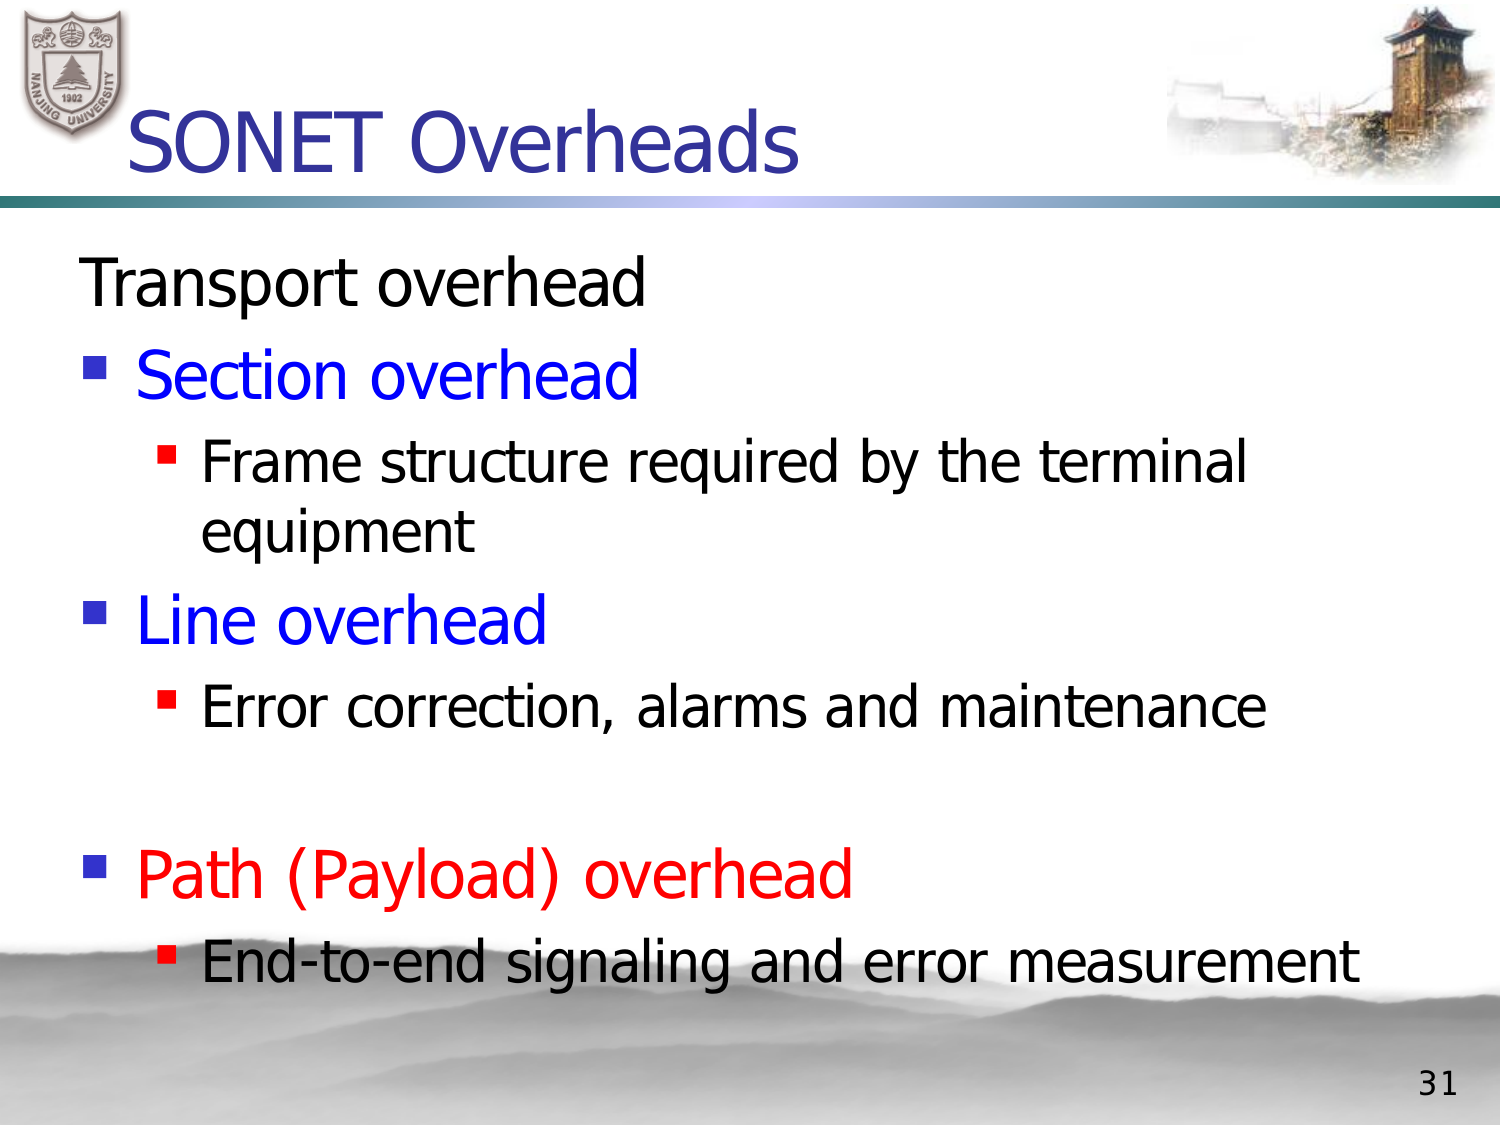

# SONET Overheads
Transport overhead
Section overhead
Frame structure required by the terminal equipment
Line overhead
Error correction, alarms and maintenance

Path (Payload) overhead
End-to-end signaling and error measurement
31